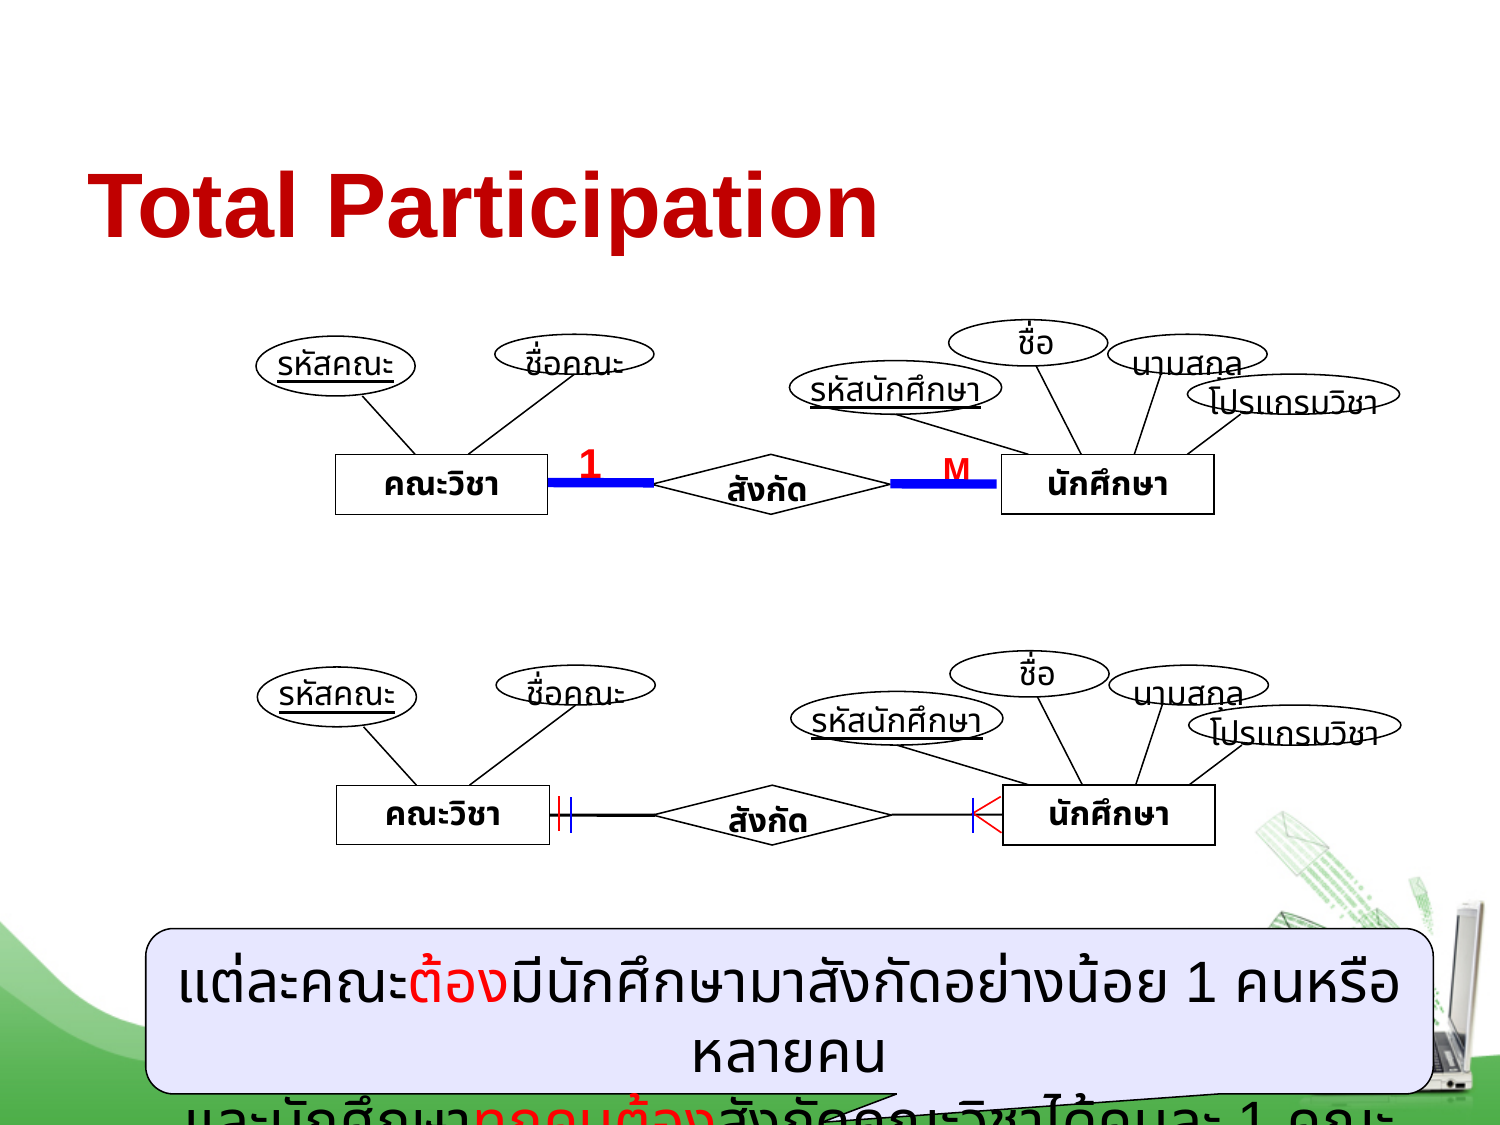

# Total Participation
102
ชื่อ

รหัสคณะ

ชื่อคณะ

คณะวิชา

นามสกุล

รหัสนักศึกษา

โปรแกรมวิชา

1
M

นักศึกษา
สังกัด

ชื่อ

รหัสคณะ

ชื่อคณะ

คณะวิชา

นามสกุล

รหัสนักศึกษา

โปรแกรมวิชา

นักศึกษา
สังกัด

แต่ละคณะต้องมีนักศึกษามาสังกัดอย่างน้อย 1 คนหรือหลายคน
และนักศึกษาทุกคนต้องสังกัดคณะวิชาได้คนละ 1 คณะ